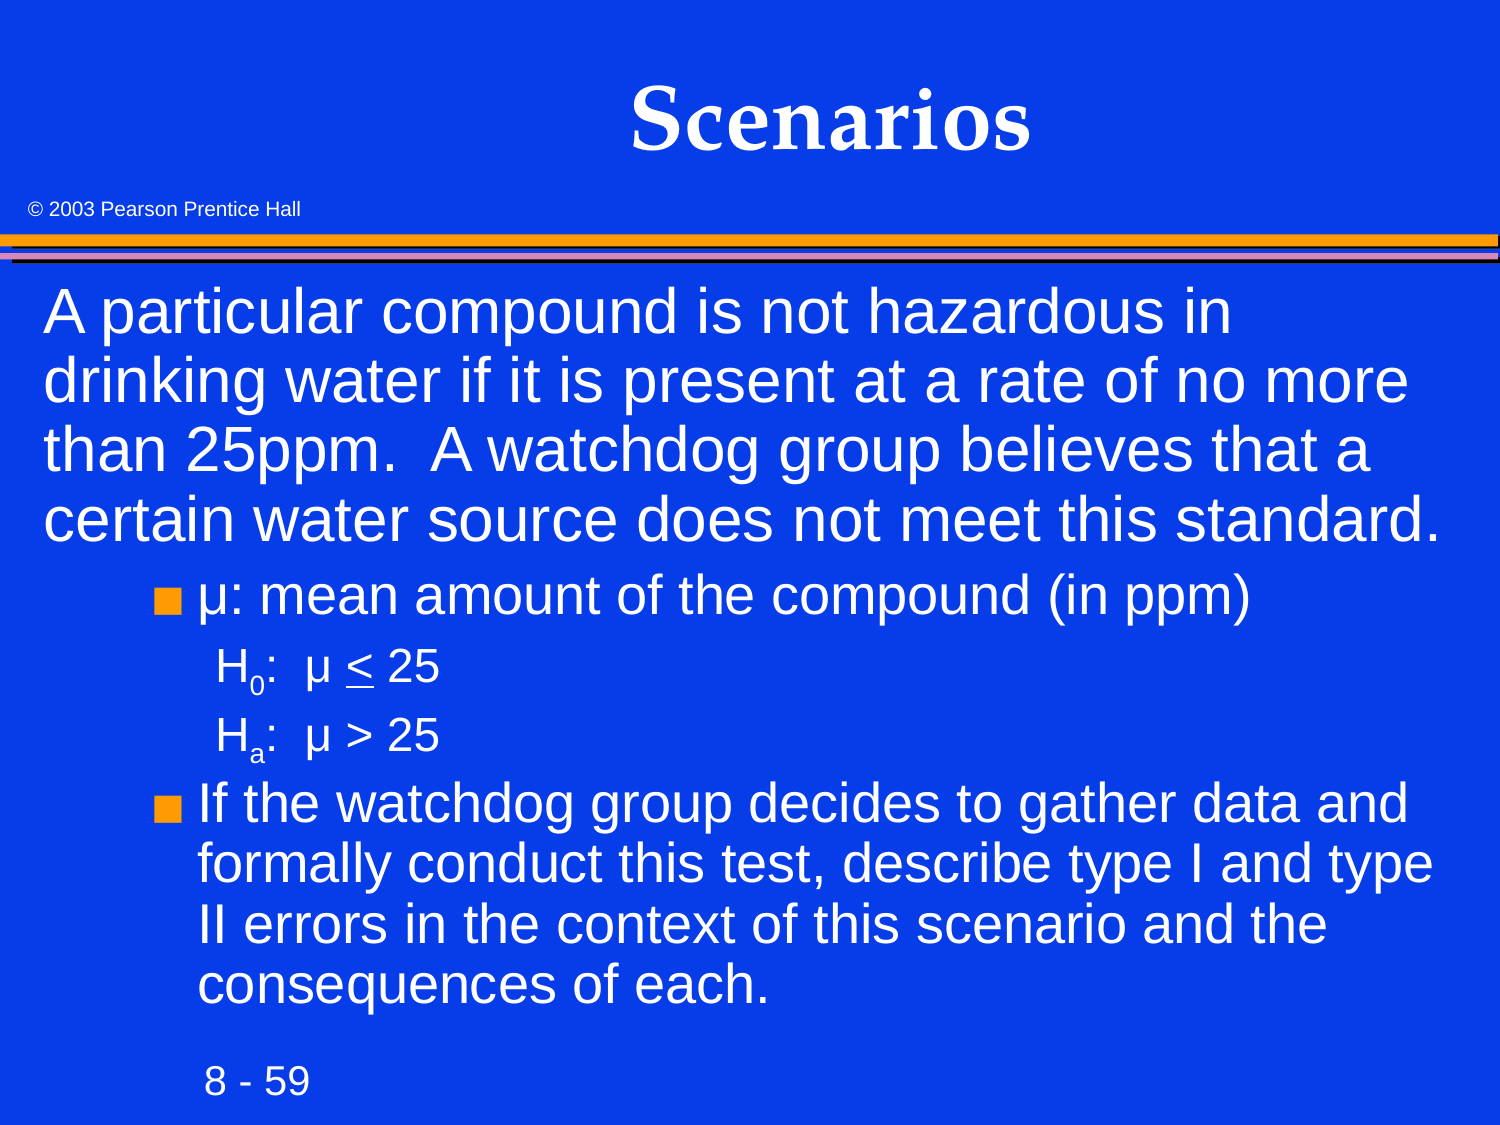

# Scenarios
A particular compound is not hazardous in drinking water if it is present at a rate of no more than 25ppm.  A watchdog group believes that a certain water source does not meet this standard.
μ: mean amount of the compound (in ppm)
H0:  μ < 25
Ha:  μ > 25
If the watchdog group decides to gather data and formally conduct this test, describe type I and type II errors in the context of this scenario and the consequences of each.